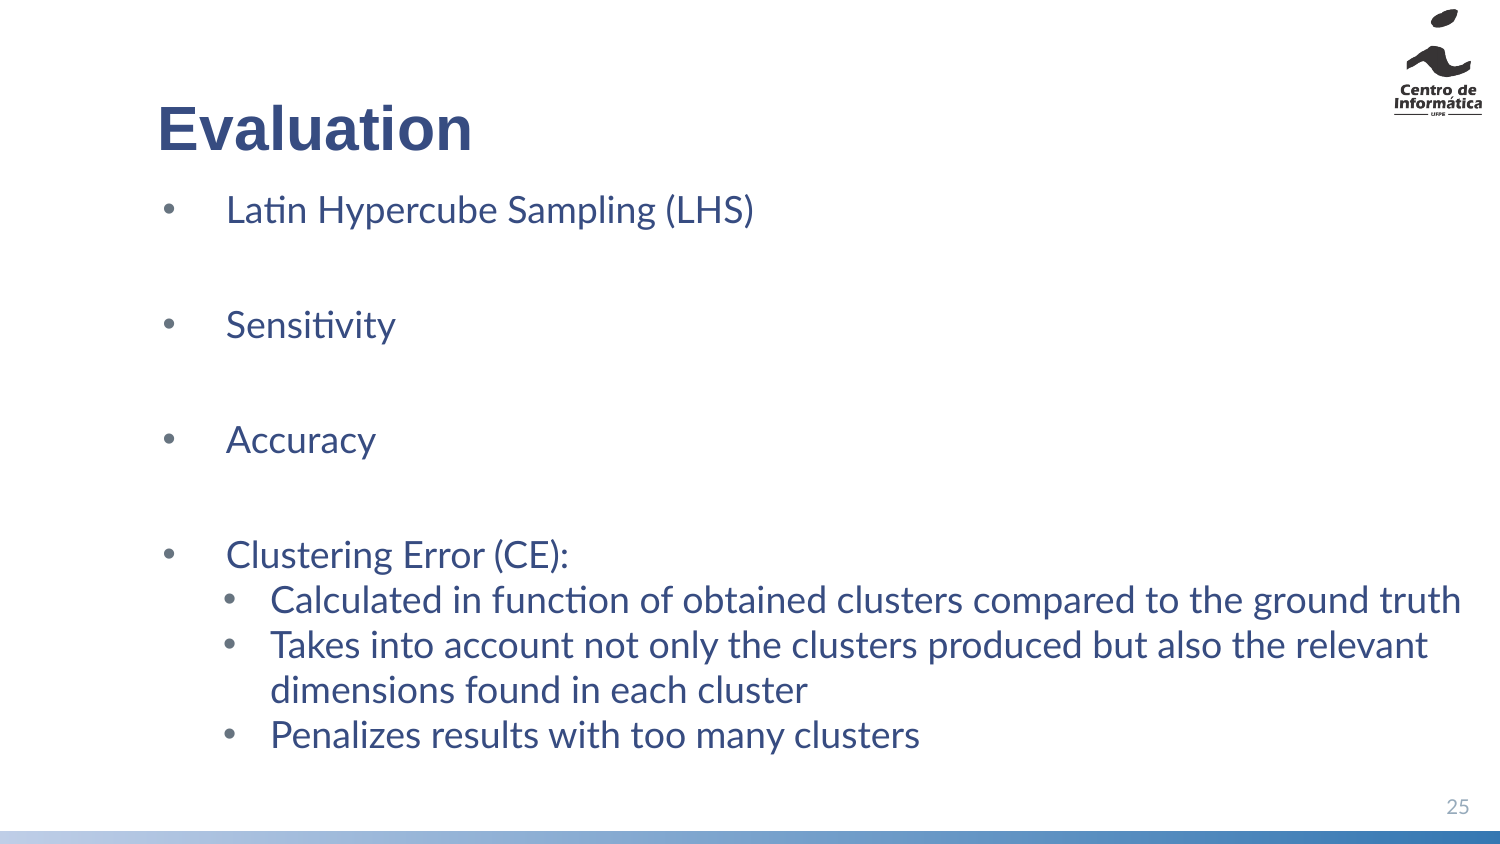

# Evaluation
Latin Hypercube Sampling (LHS)

Sensitivity

Accuracy

Clustering Error (CE):
Calculated in function of obtained clusters compared to the ground truth
Takes into account not only the clusters produced but also the relevant dimensions found in each cluster
Penalizes results with too many clusters

25